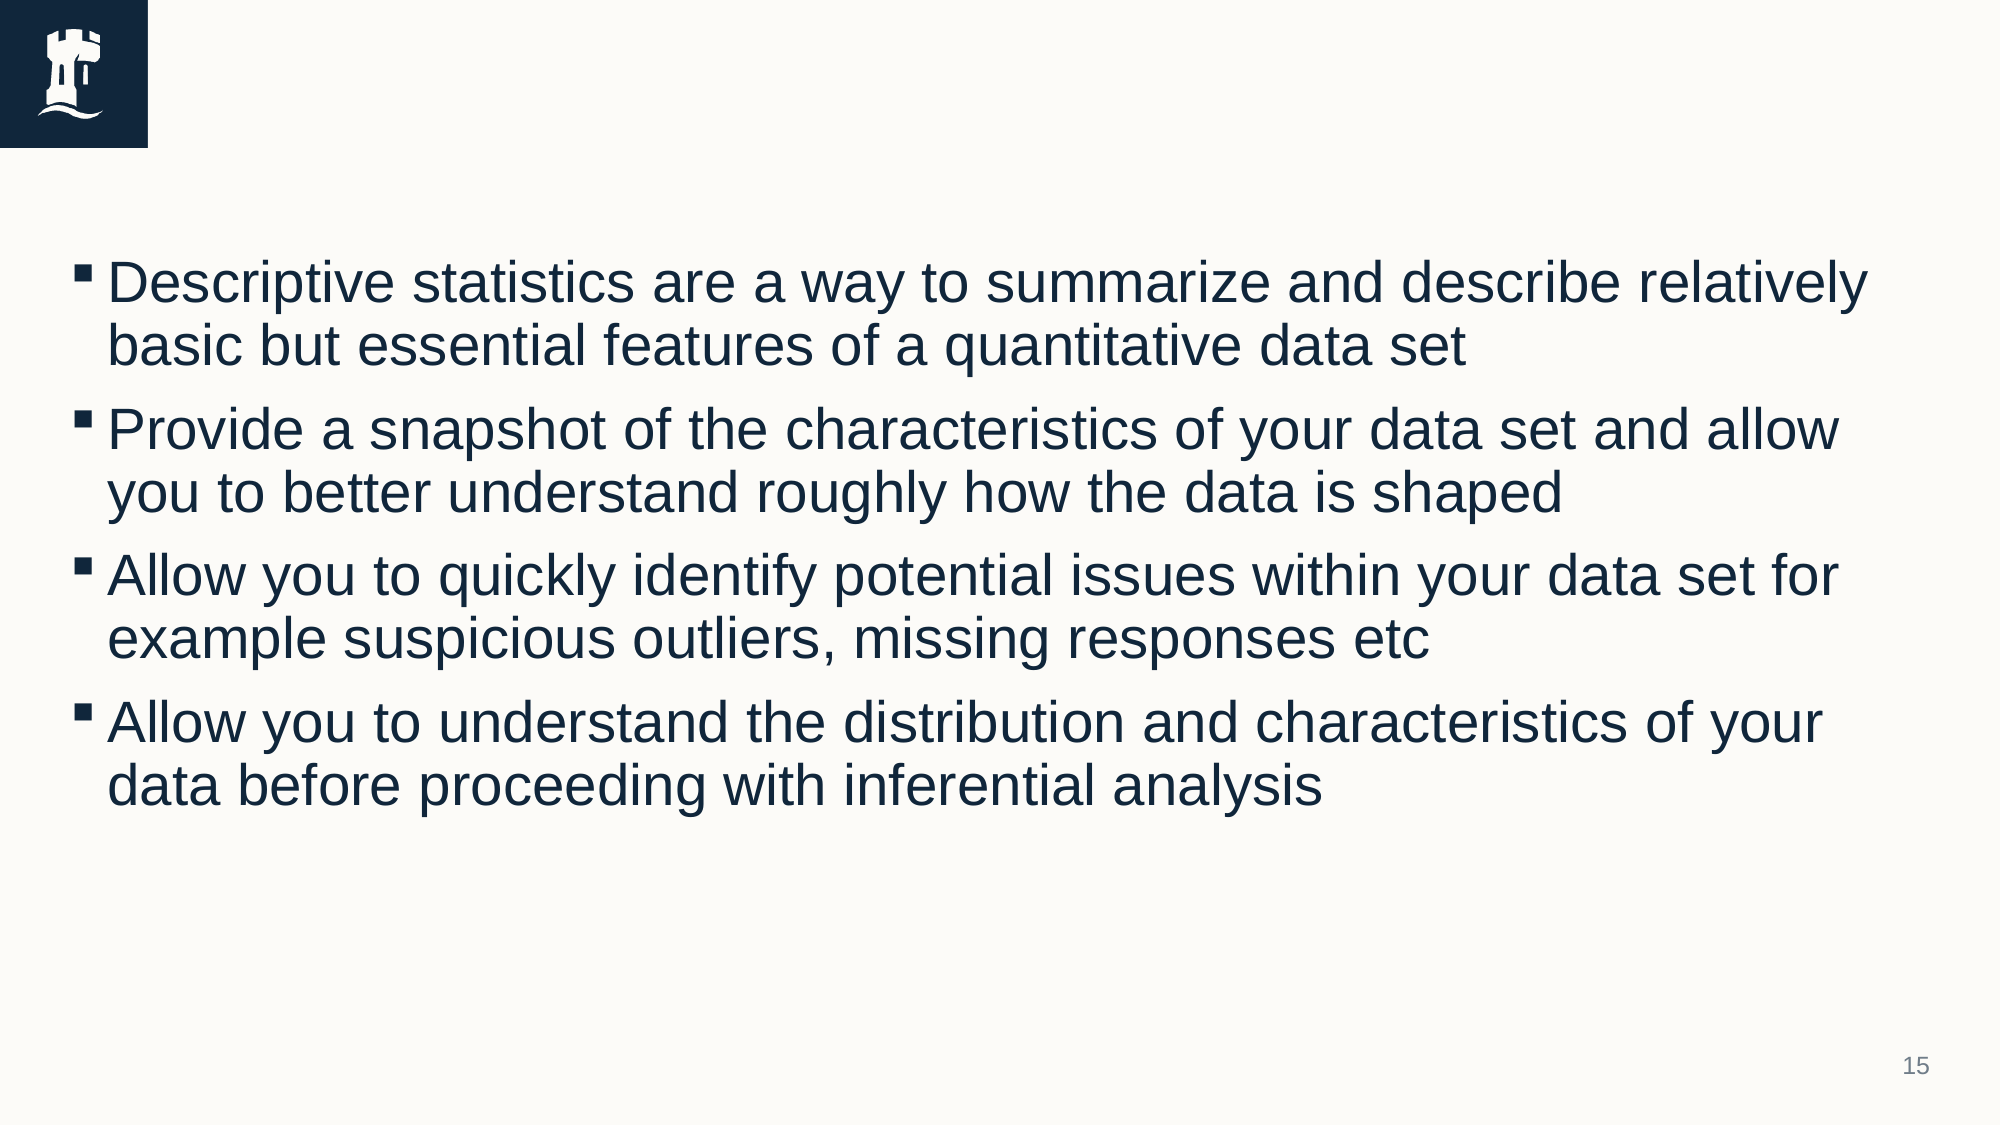

# Descriptive Statistics
Descriptive statistics are a way to summarize and describe relatively basic but essential features of a quantitative data set
Provide a snapshot of the characteristics of your data set and allow you to better understand roughly how the data is shaped
Allow you to quickly identify potential issues within your data set for example suspicious outliers, missing responses etc
Allow you to understand the distribution and characteristics of your data before proceeding with inferential analysis
15